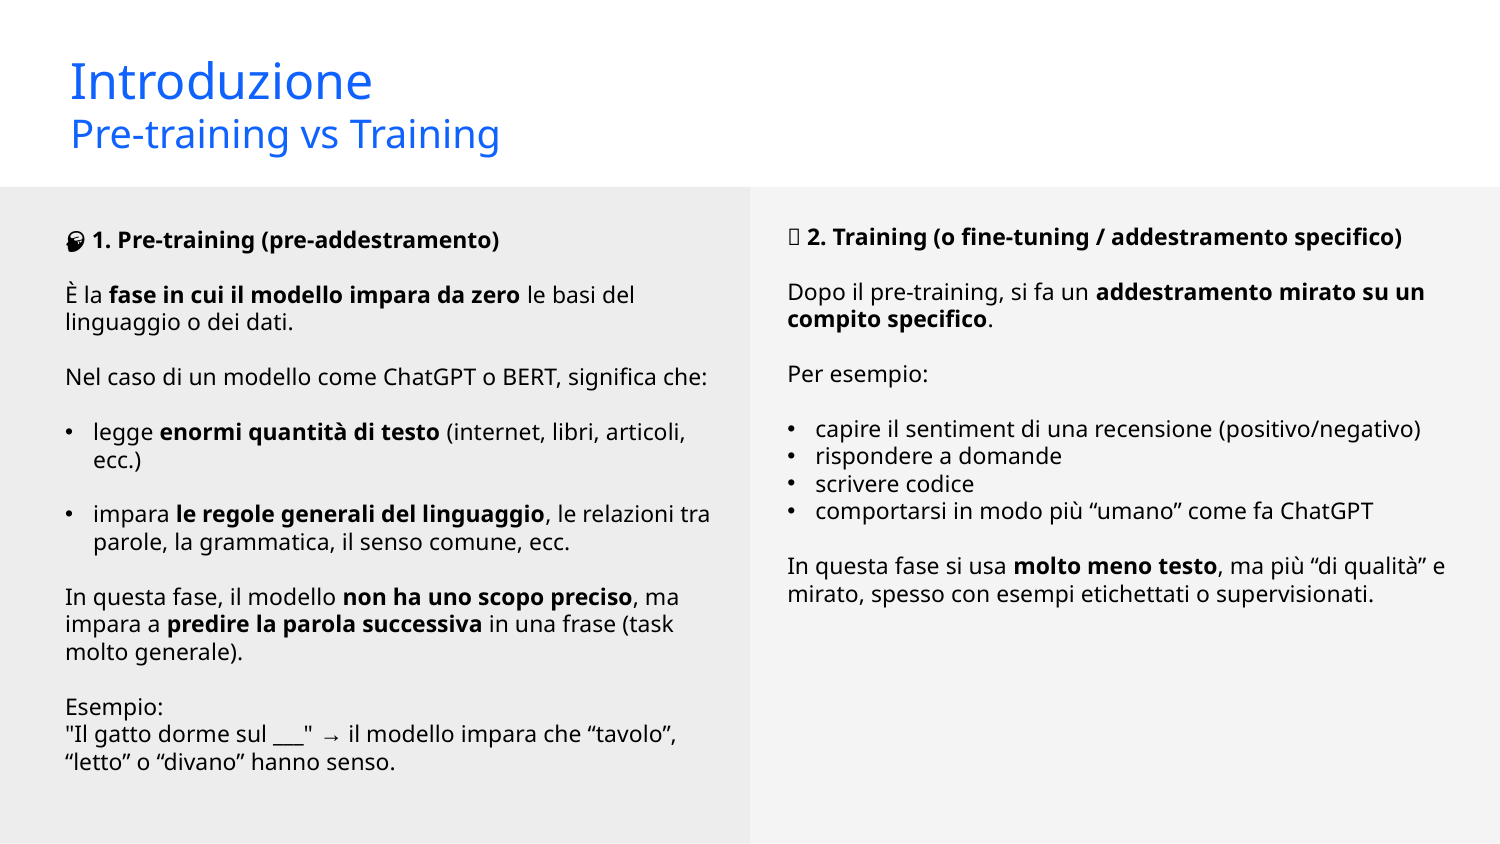

Introduzione
Pre-training vs Training

🧠 1. Pre-training (pre-addestramento)

È la fase in cui il modello impara da zero le basi del linguaggio o dei dati.
Nel caso di un modello come ChatGPT o BERT, significa che:

legge enormi quantità di testo (internet, libri, articoli, ecc.)

impara le regole generali del linguaggio, le relazioni tra parole, la grammatica, il senso comune, ecc.

In questa fase, il modello non ha uno scopo preciso, ma impara a predire la parola successiva in una frase (task molto generale).
Esempio:
"Il gatto dorme sul ___" → il modello impara che “tavolo”, “letto” o “divano” hanno senso.
🧩 2. Training (o fine-tuning / addestramento specifico)

Dopo il pre-training, si fa un addestramento mirato su un compito specifico.
Per esempio:

capire il sentiment di una recensione (positivo/negativo)
rispondere a domande
scrivere codice
comportarsi in modo più “umano” come fa ChatGPT

In questa fase si usa molto meno testo, ma più “di qualità” e mirato, spesso con esempi etichettati o supervisionati.